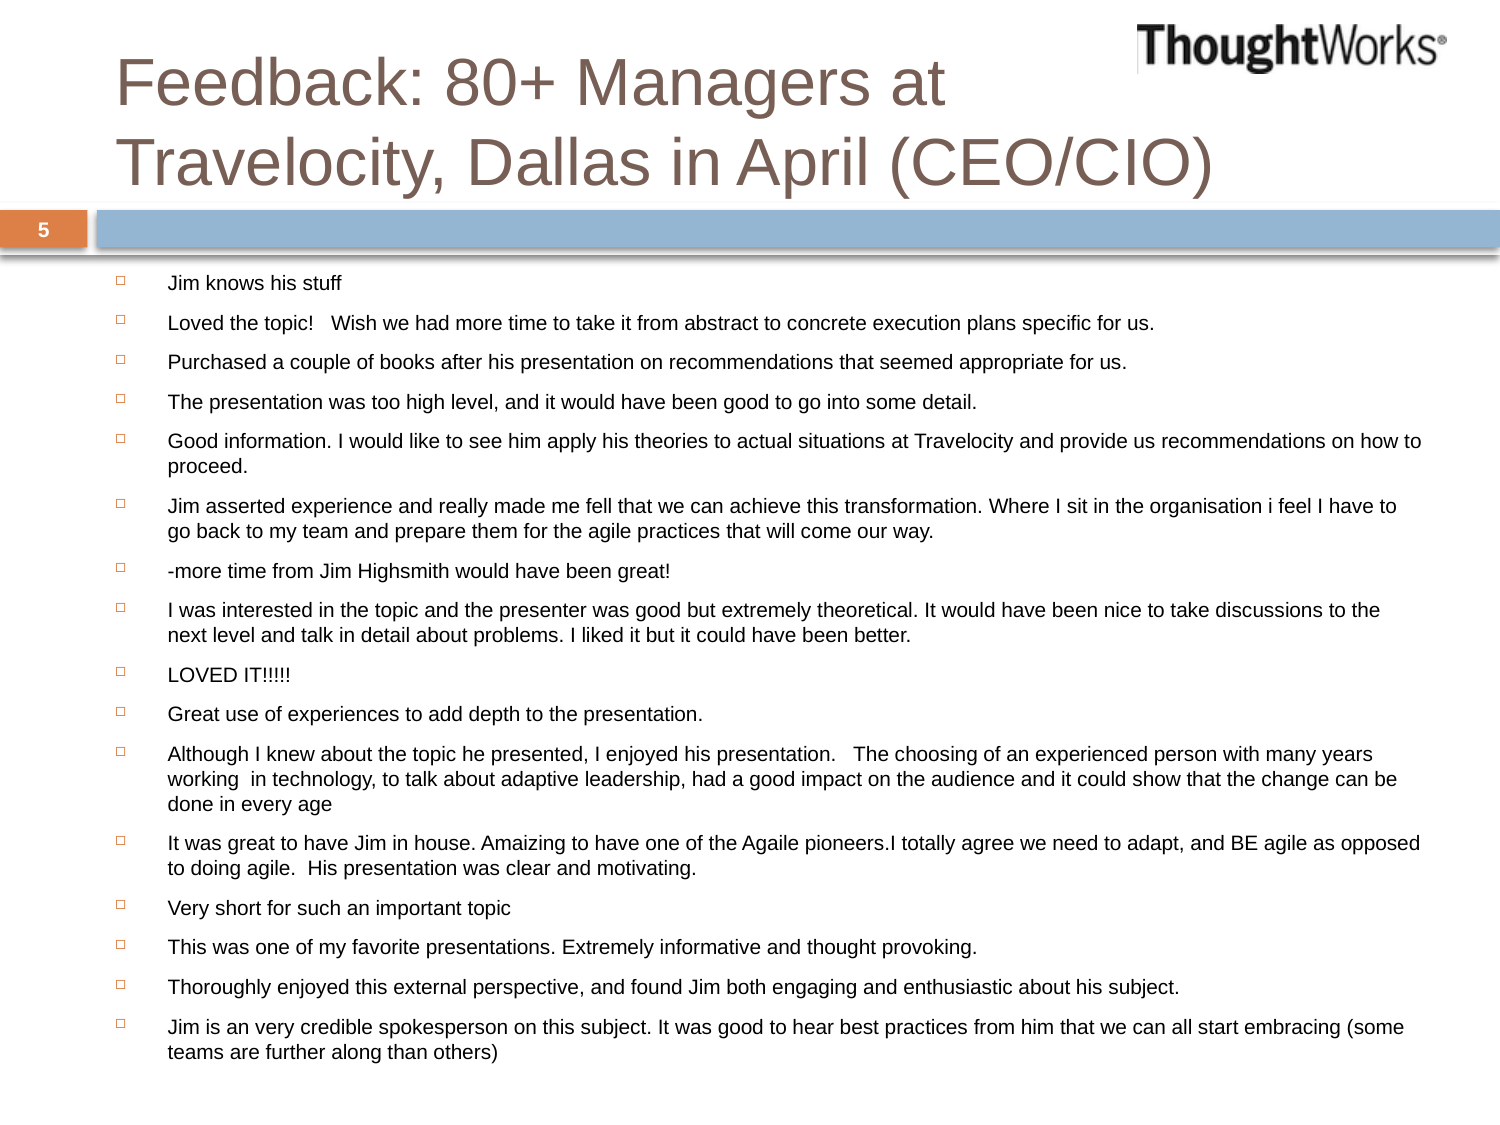

# Feedback: 80+ Managers at Travelocity, Dallas in April (CEO/CIO)
5
Jim knows his stuff
Loved the topic!   Wish we had more time to take it from abstract to concrete execution plans specific for us.
Purchased a couple of books after his presentation on recommendations that seemed appropriate for us.
The presentation was too high level, and it would have been good to go into some detail.
Good information. I would like to see him apply his theories to actual situations at Travelocity and provide us recommendations on how to proceed.
Jim asserted experience and really made me fell that we can achieve this transformation. Where I sit in the organisation i feel I have to go back to my team and prepare them for the agile practices that will come our way.
-more time from Jim Highsmith would have been great!
I was interested in the topic and the presenter was good but extremely theoretical. It would have been nice to take discussions to the next level and talk in detail about problems. I liked it but it could have been better.
LOVED IT!!!!!
Great use of experiences to add depth to the presentation.
Although I knew about the topic he presented, I enjoyed his presentation.   The choosing of an experienced person with many years working  in technology, to talk about adaptive leadership, had a good impact on the audience and it could show that the change can be done in every age
It was great to have Jim in house. Amaizing to have one of the Agaile pioneers.I totally agree we need to adapt, and BE agile as opposed to doing agile.  His presentation was clear and motivating.
Very short for such an important topic
This was one of my favorite presentations. Extremely informative and thought provoking.
Thoroughly enjoyed this external perspective, and found Jim both engaging and enthusiastic about his subject.
Jim is an very credible spokesperson on this subject. It was good to hear best practices from him that we can all start embracing (some teams are further along than others)